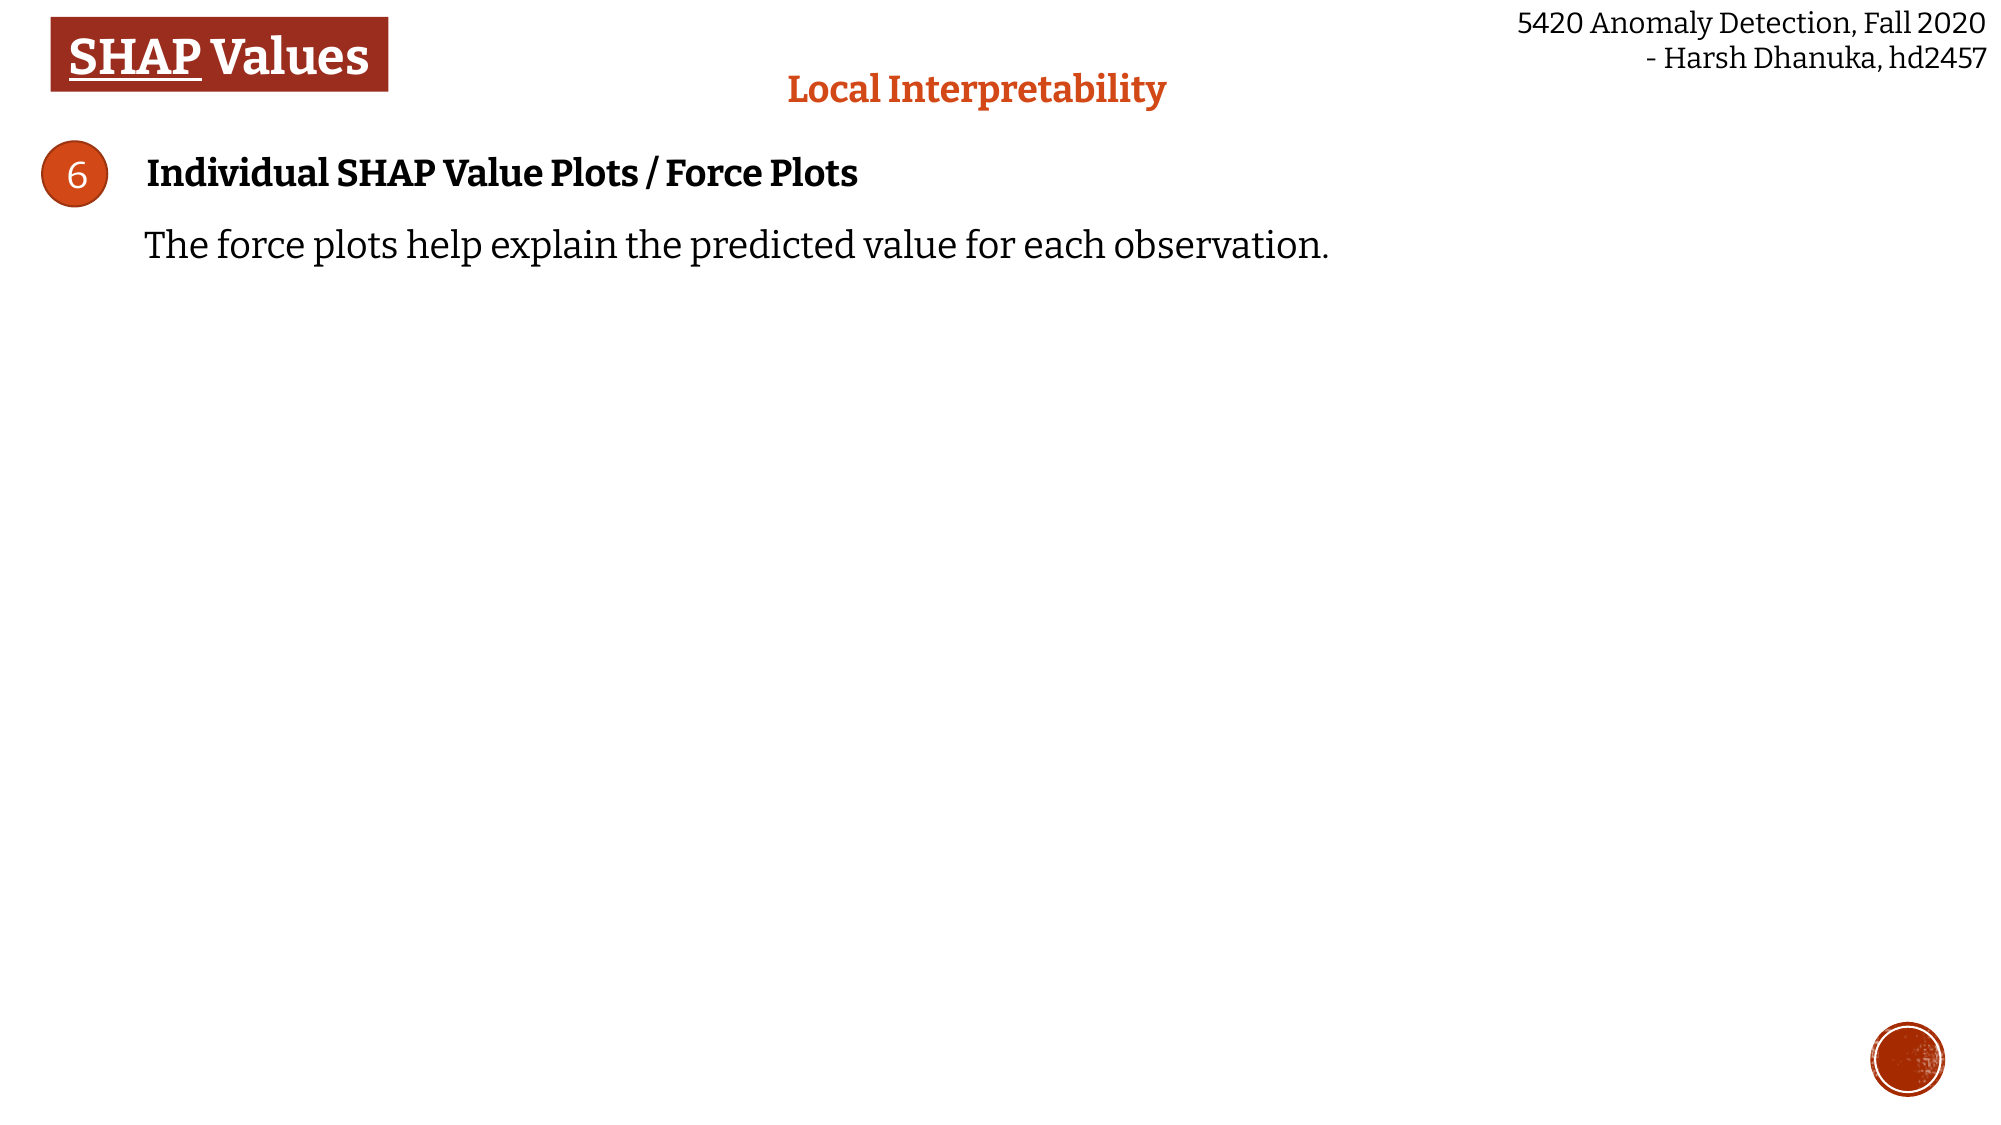

5420 Anomaly Detection, Fall 2020
- Harsh Dhanuka, hd2457
SHAP Values
Local Interpretability
6
Individual SHAP Value Plots / Force Plots
The force plots help explain the predicted value for each observation.